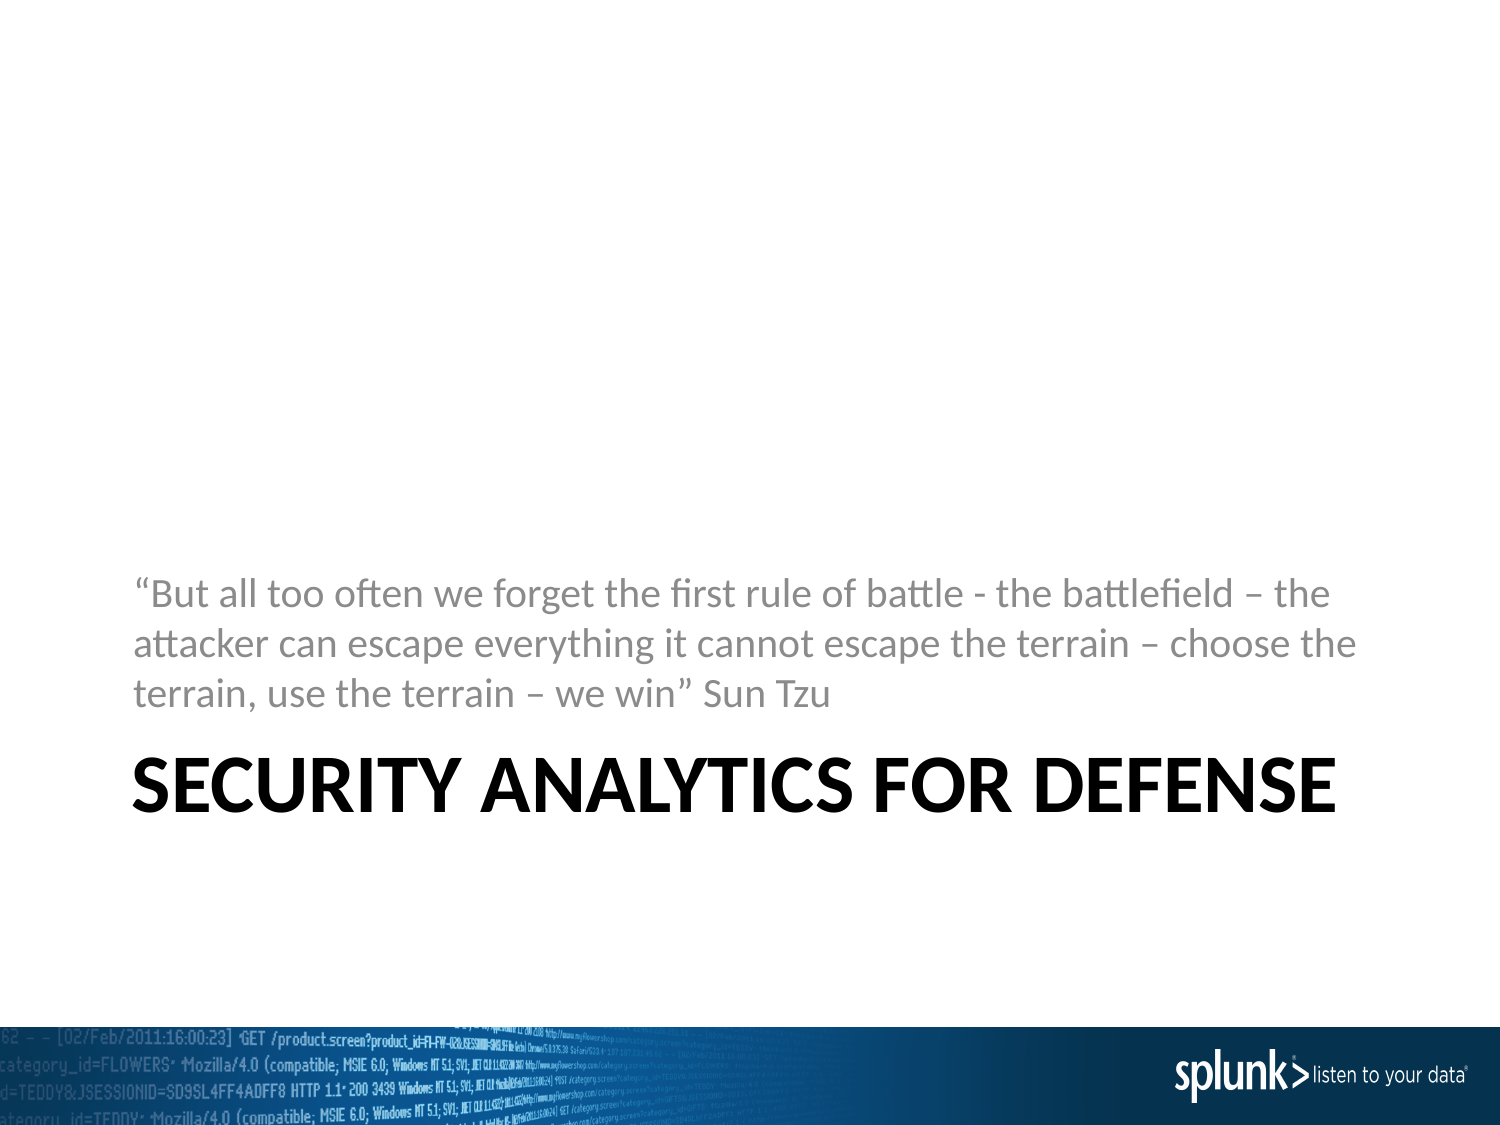

“But all too often we forget the first rule of battle - the battlefield – the attacker can escape everything it cannot escape the terrain – choose the terrain, use the terrain – we win” Sun Tzu
# Security Analytics for defense